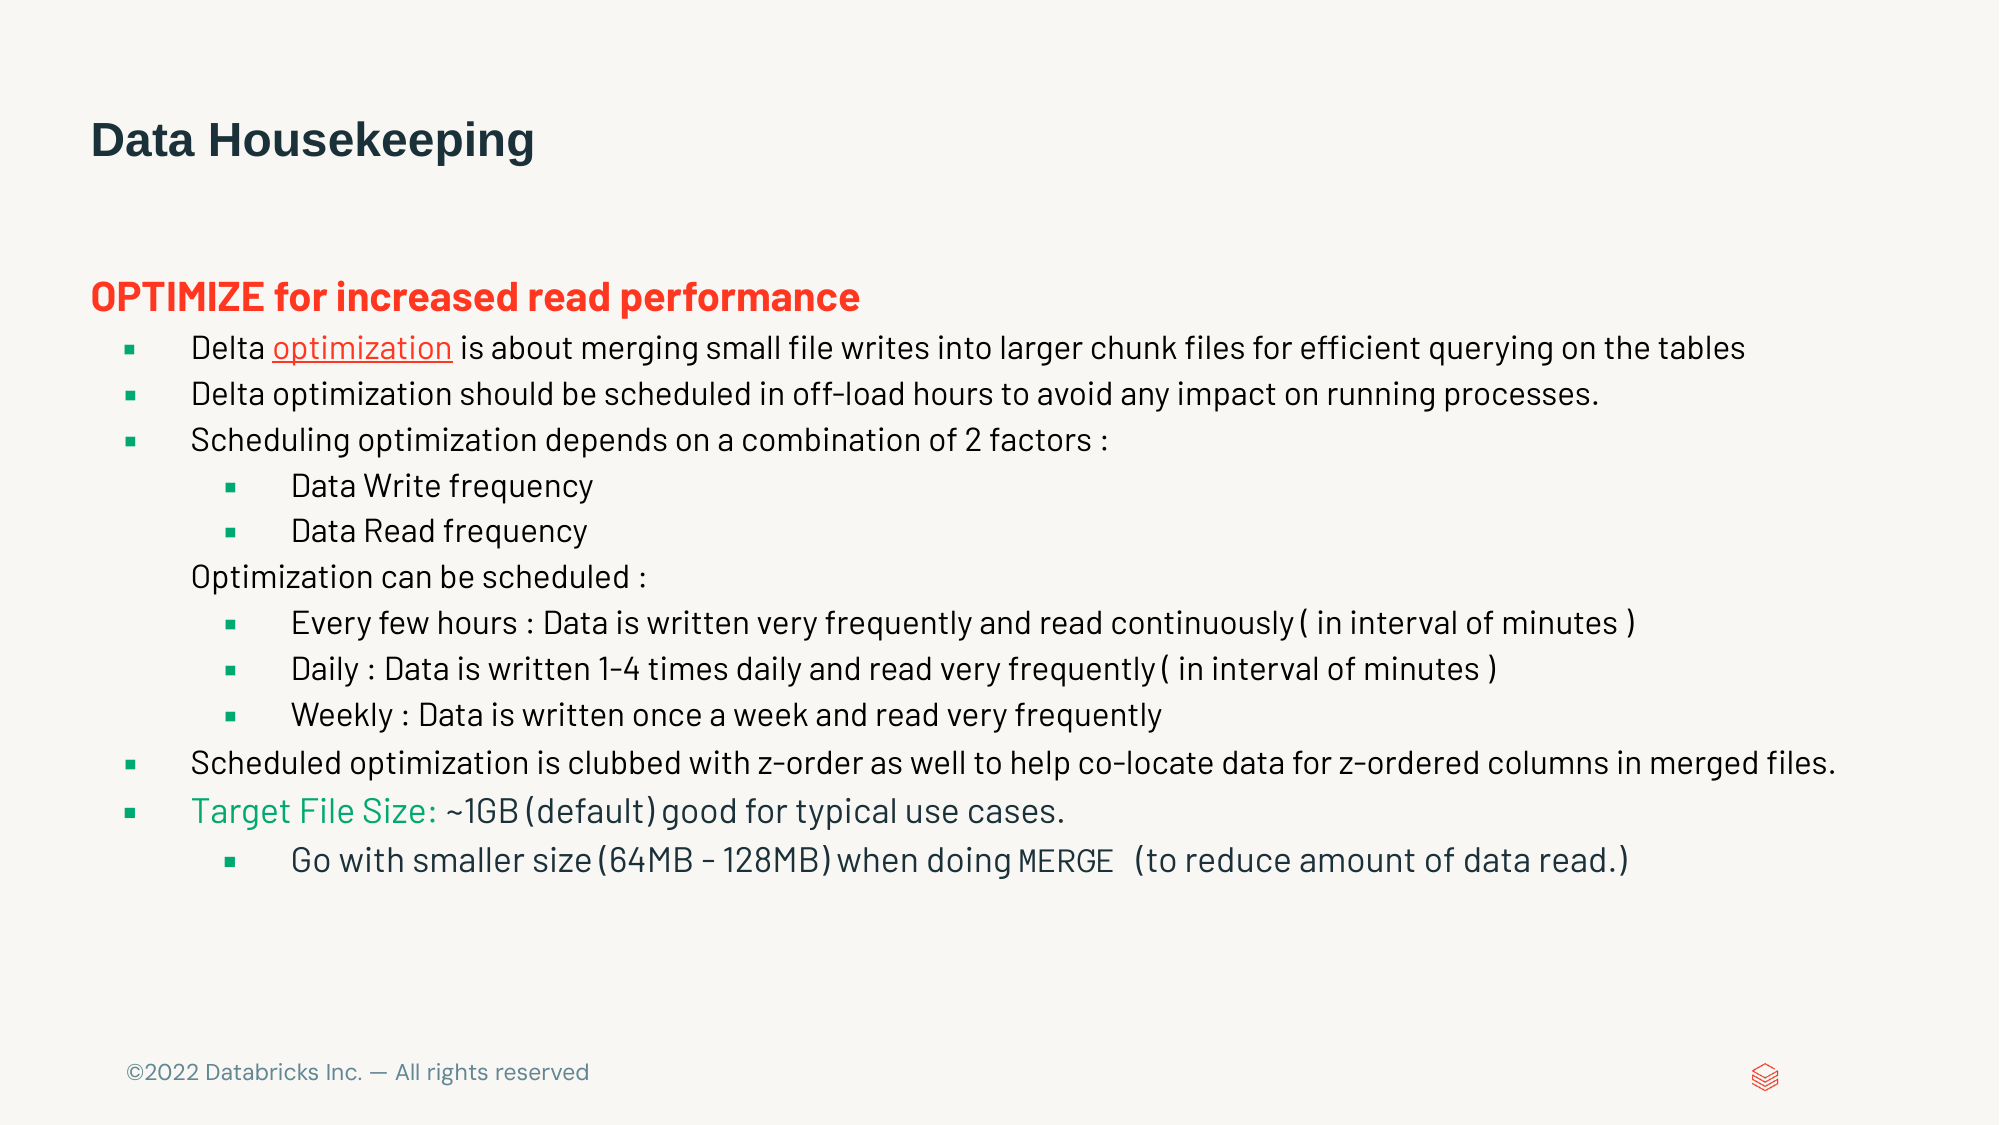

# Data Housekeeping
OPTIMIZE for increased read performance
Delta optimization is about merging small file writes into larger chunk files for efficient querying on the tables
Delta optimization should be scheduled in off-load hours to avoid any impact on running processes.
Scheduling optimization depends on a combination of 2 factors :
Data Write frequency
Data Read frequency
Optimization can be scheduled :
Every few hours : Data is written very frequently and read continuously ( in interval of minutes )
Daily : Data is written 1-4 times daily and read very frequently ( in interval of minutes )
Weekly : Data is written once a week and read very frequently
Scheduled optimization is clubbed with z-order as well to help co-locate data for z-ordered columns in merged files.
Target File Size: ~1GB (default) good for typical use cases.
Go with smaller size (64MB - 128MB) when doing MERGE (to reduce amount of data read.)